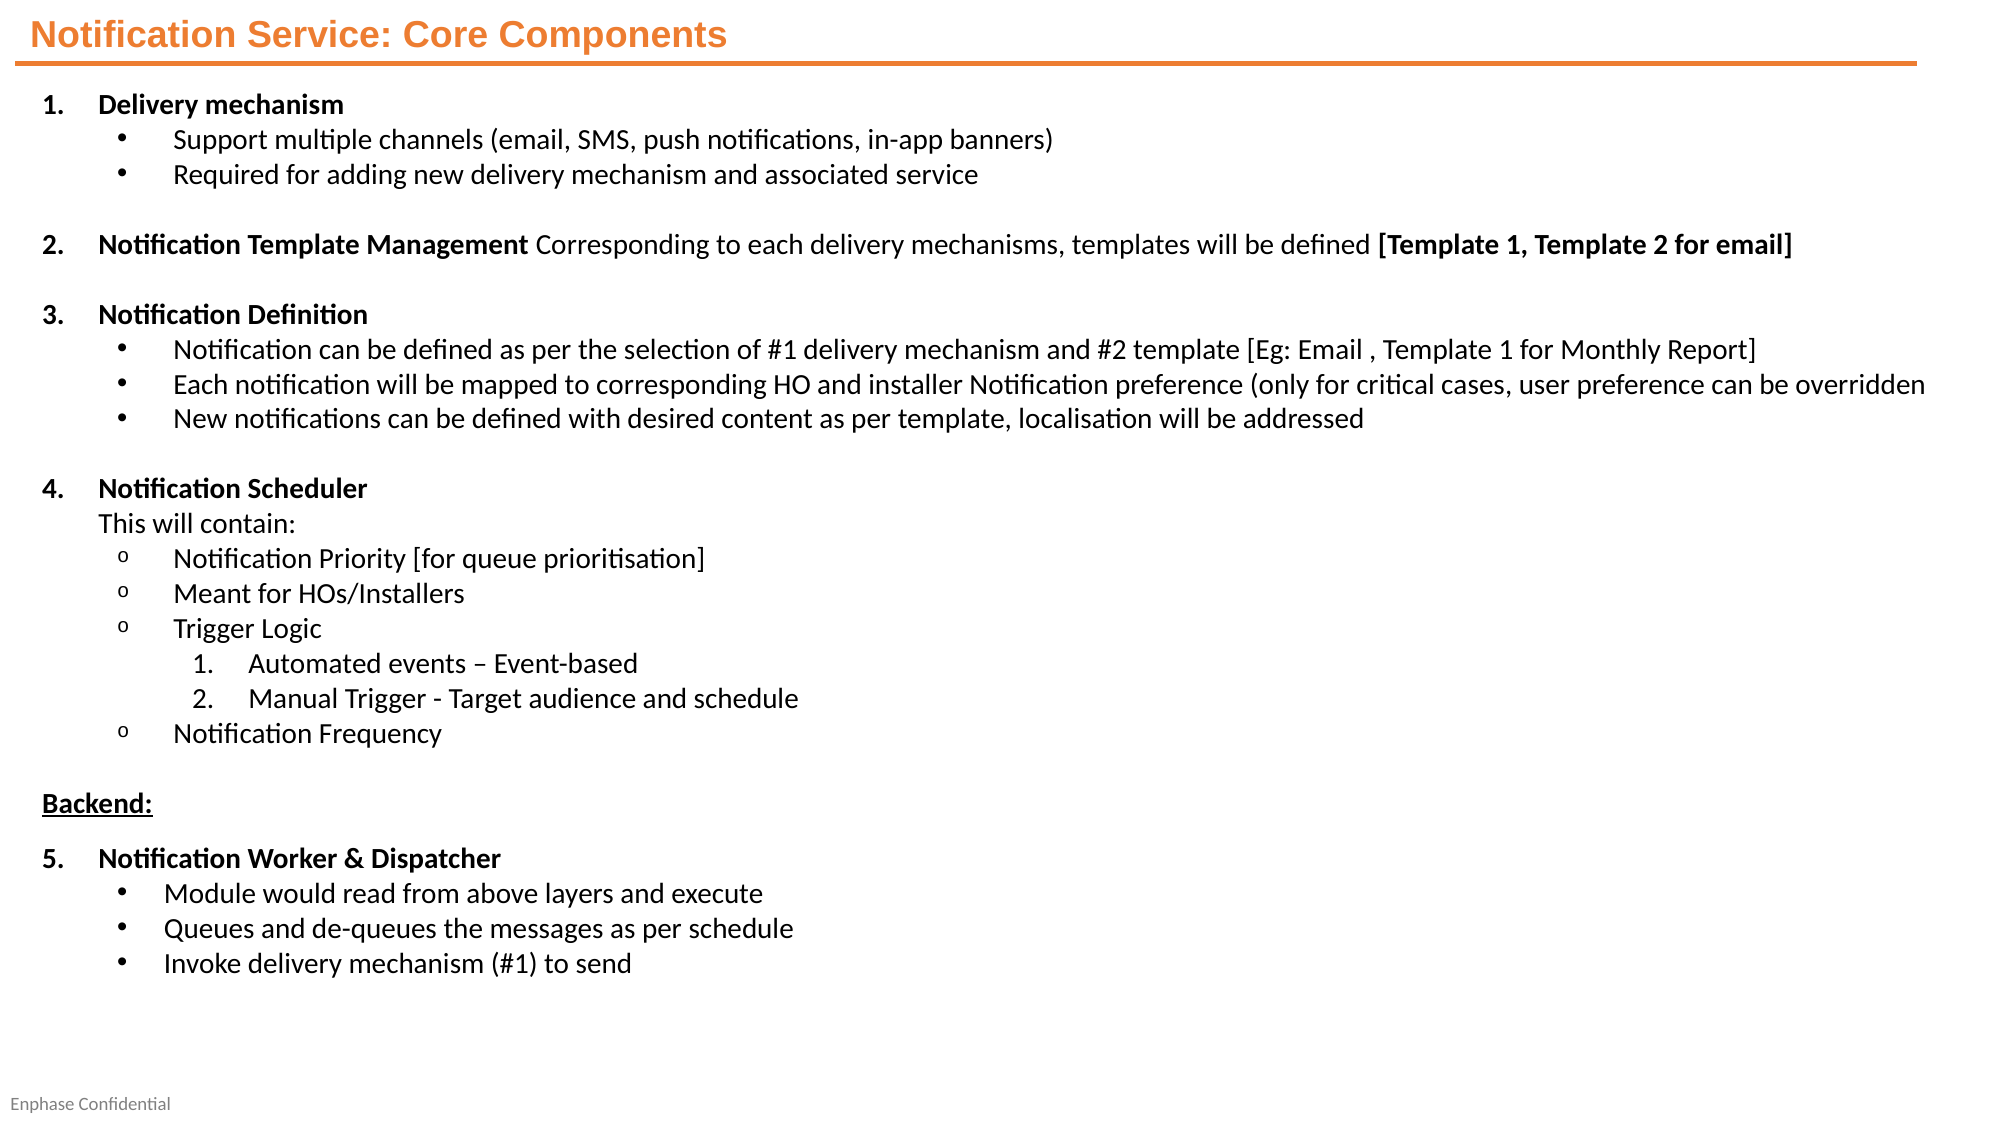

Notification Service: Core Components
Delivery mechanism
Support multiple channels (email, SMS, push notifications, in-app banners)
Required for adding new delivery mechanism and associated service
Notification Template Management Corresponding to each delivery mechanisms, templates will be defined [Template 1, Template 2 for email]

Notification Definition
Notification can be defined as per the selection of #1 delivery mechanism and #2 template [Eg: Email , Template 1 for Monthly Report]
Each notification will be mapped to corresponding HO and installer Notification preference (only for critical cases, user preference can be overridden
New notifications can be defined with desired content as per template, localisation will be addressed
Notification Scheduler
This will contain:
Notification Priority [for queue prioritisation]
Meant for HOs/Installers
Trigger Logic
Automated events – Event-based
Manual Trigger - Target audience and schedule
Notification Frequency

Backend:
Notification Worker & Dispatcher
Module would read from above layers and execute
Queues and de-queues the messages as per schedule
Invoke delivery mechanism (#1) to send